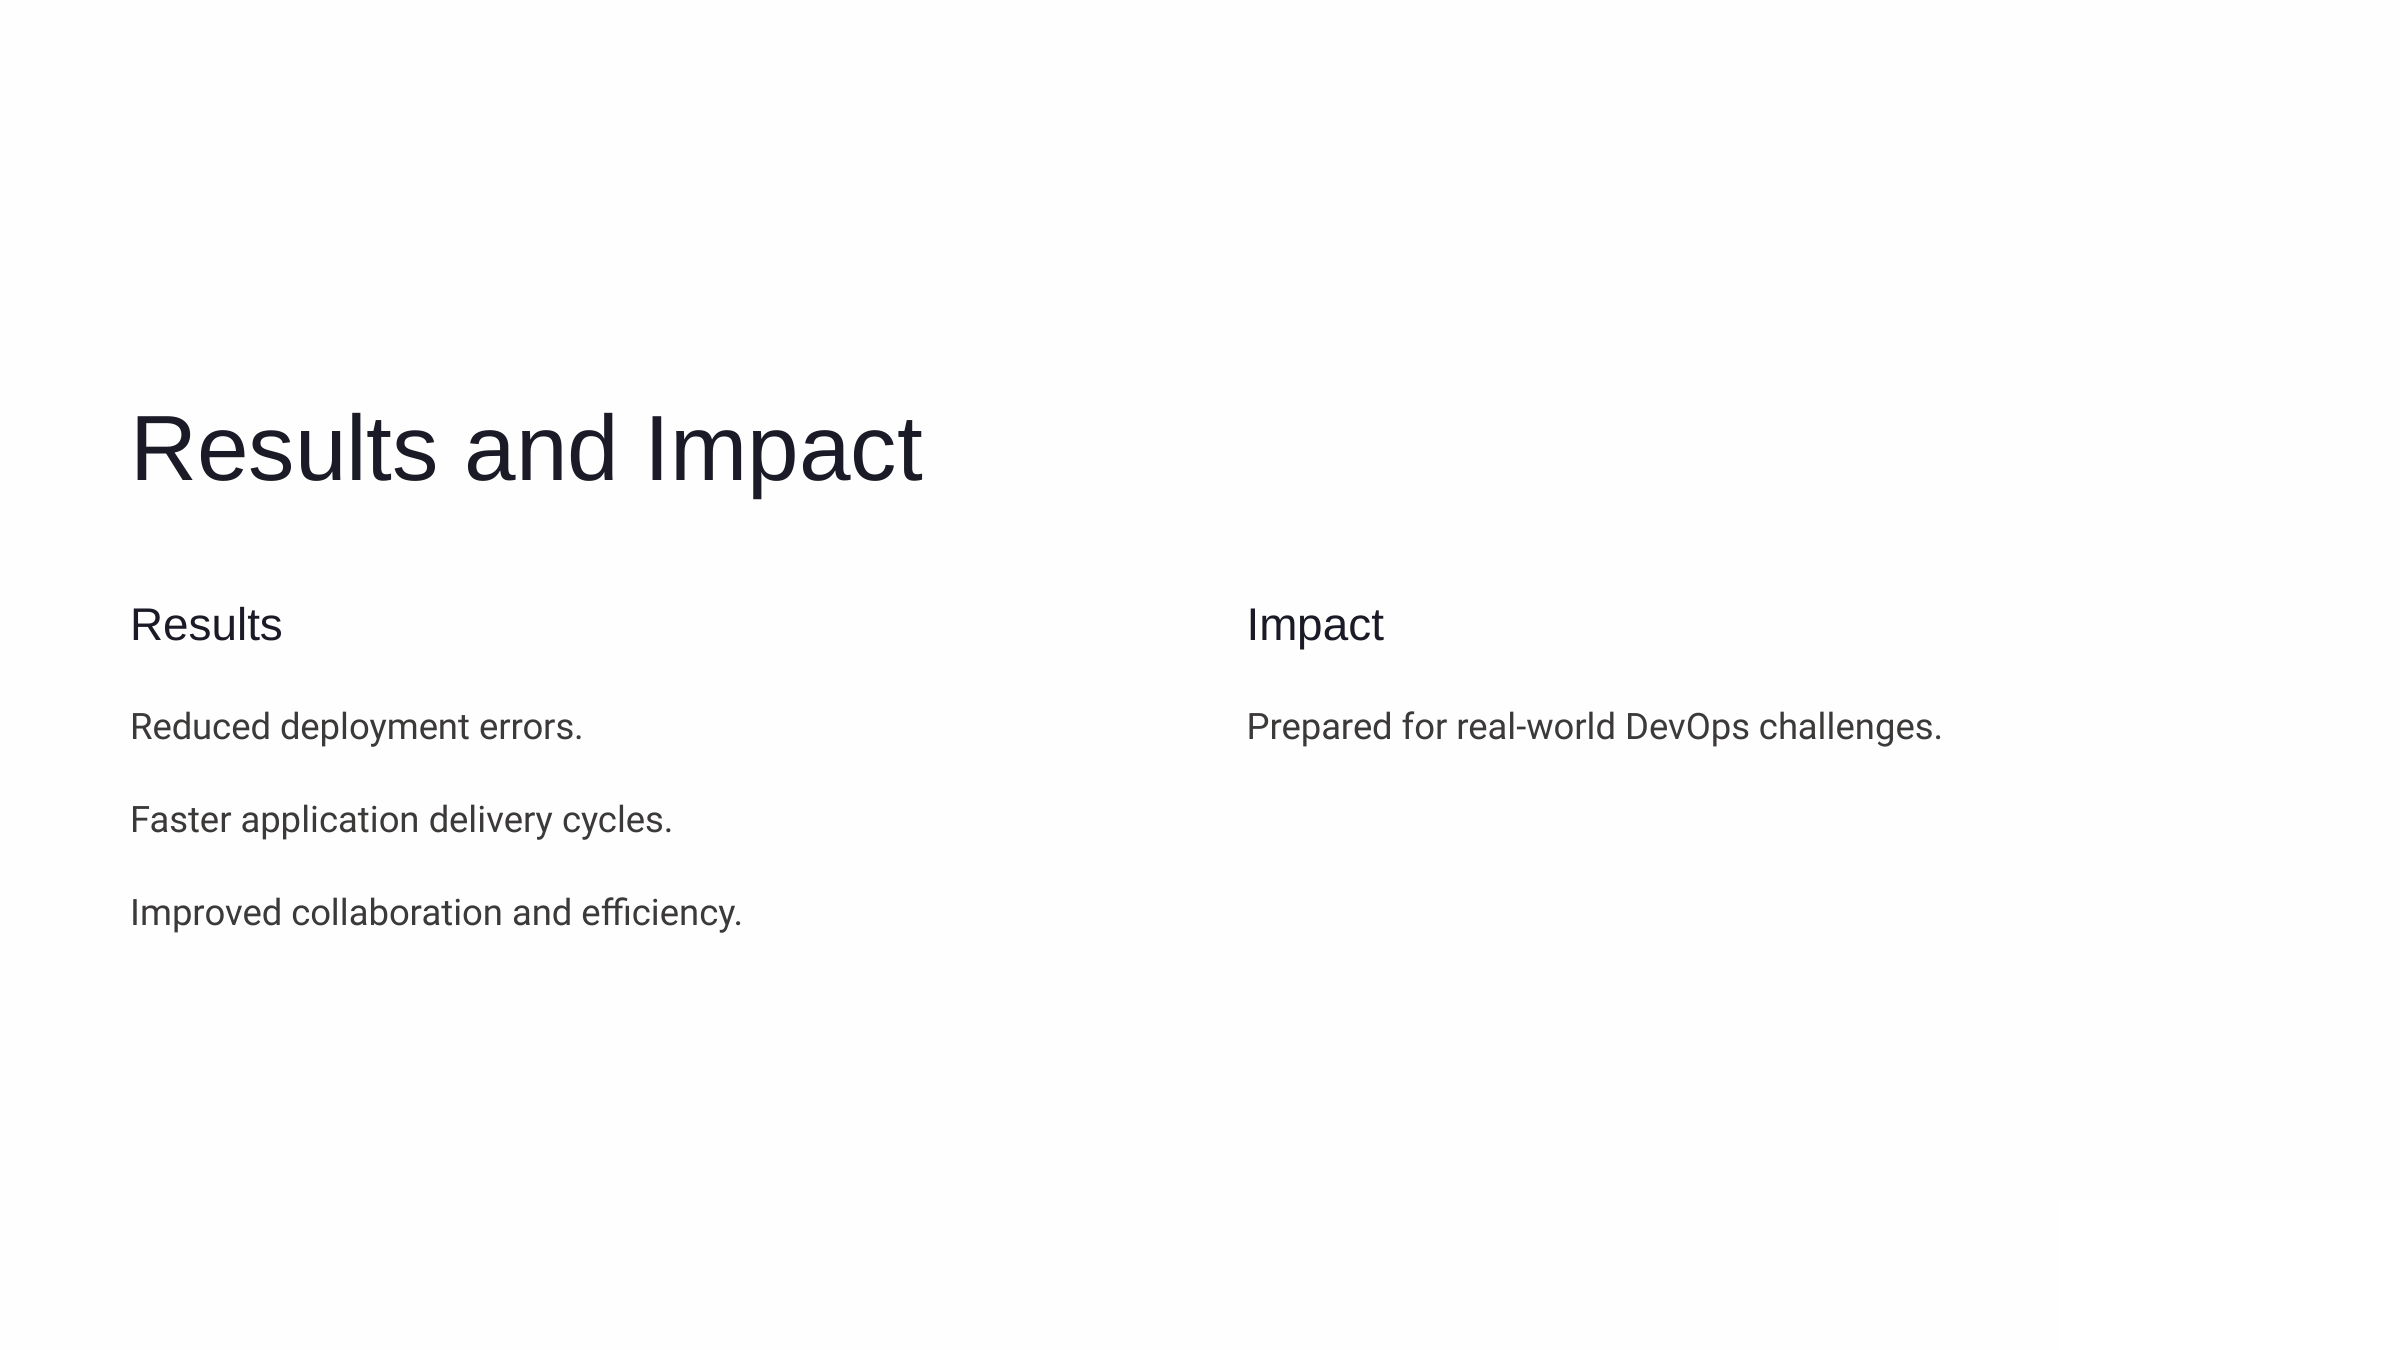

Results and Impact
Results
Impact
Reduced deployment errors.
Prepared for real-world DevOps challenges.
Faster application delivery cycles.
Improved collaboration and efficiency.